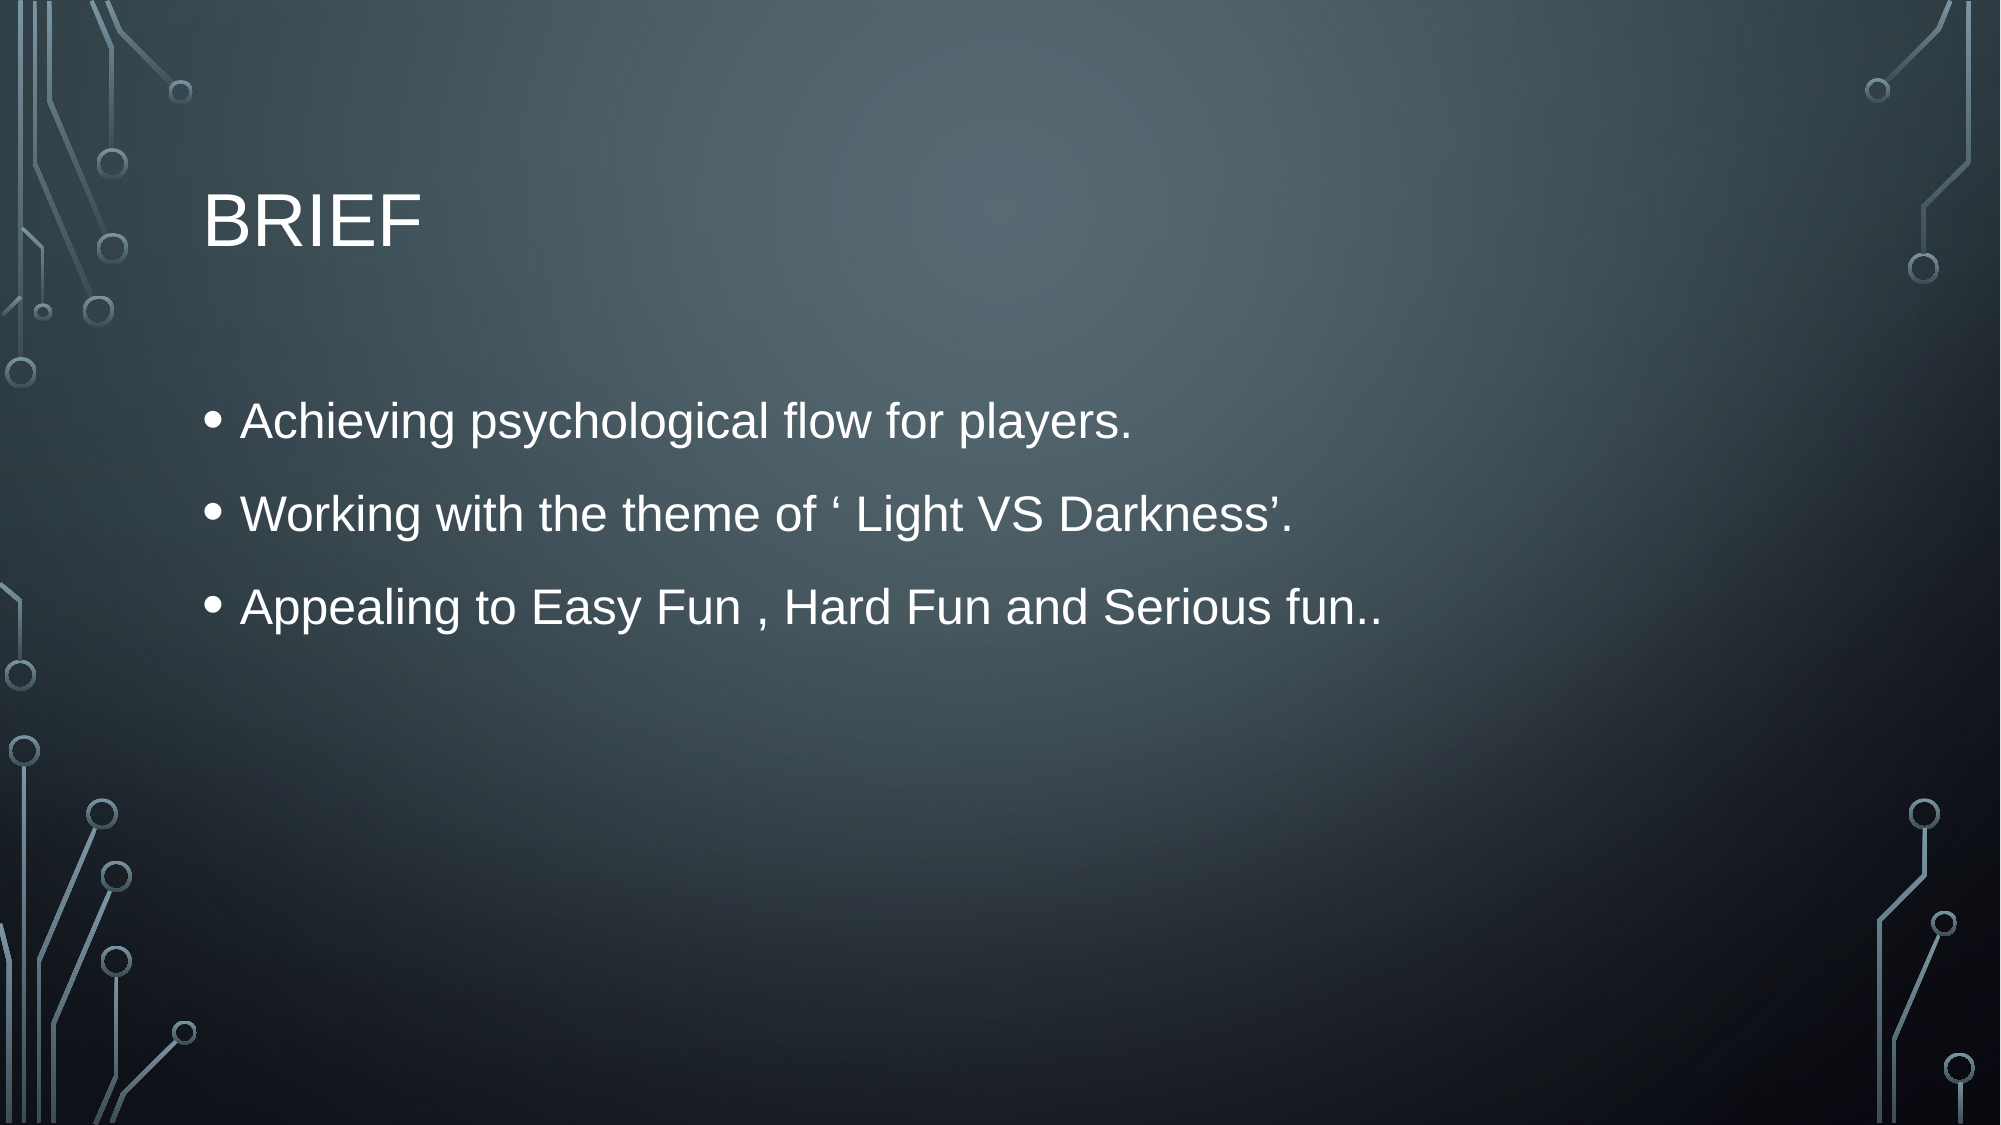

# Brief
Achieving psychological flow for players.
Working with the theme of ‘ Light VS Darkness’.
Appealing to Easy Fun , Hard Fun and Serious fun..